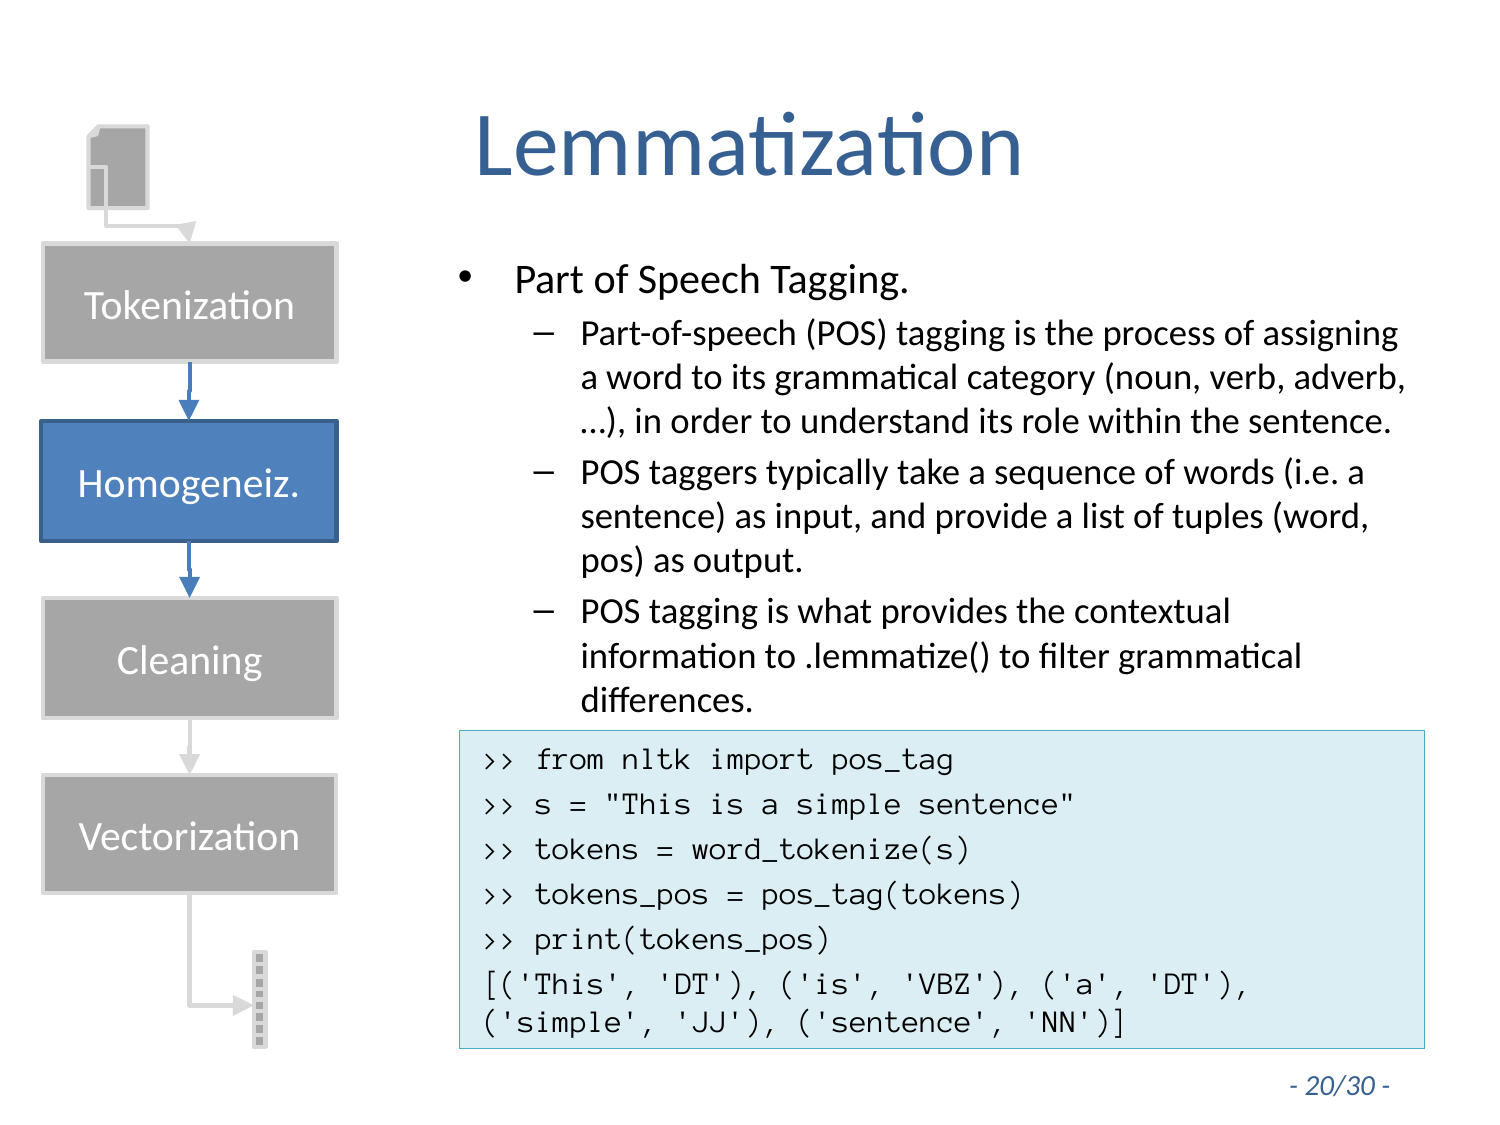

# Lemmatization

Tokenization
Part of Speech Tagging.
Part-of-speech (POS) tagging is the process of assigning a word to its grammatical category (noun, verb, adverb,…), in order to understand its role within the sentence.
POS taggers typically take a sequence of words (i.e. a sentence) as input, and provide a list of tuples (word, pos) as output.
POS tagging is what provides the contextual information to .lemmatize() to filter grammatical differences.
Homogeneiz.
Cleaning
>> from nltk import pos_tag
>> s = "This is a simple sentence"
>> tokens = word_tokenize(s)
>> tokens_pos = pos_tag(tokens)
>> print(tokens_pos)
[('This', 'DT'), ('is', 'VBZ'), ('a', 'DT'), ('simple', 'JJ'), ('sentence', 'NN')]
Vectorization